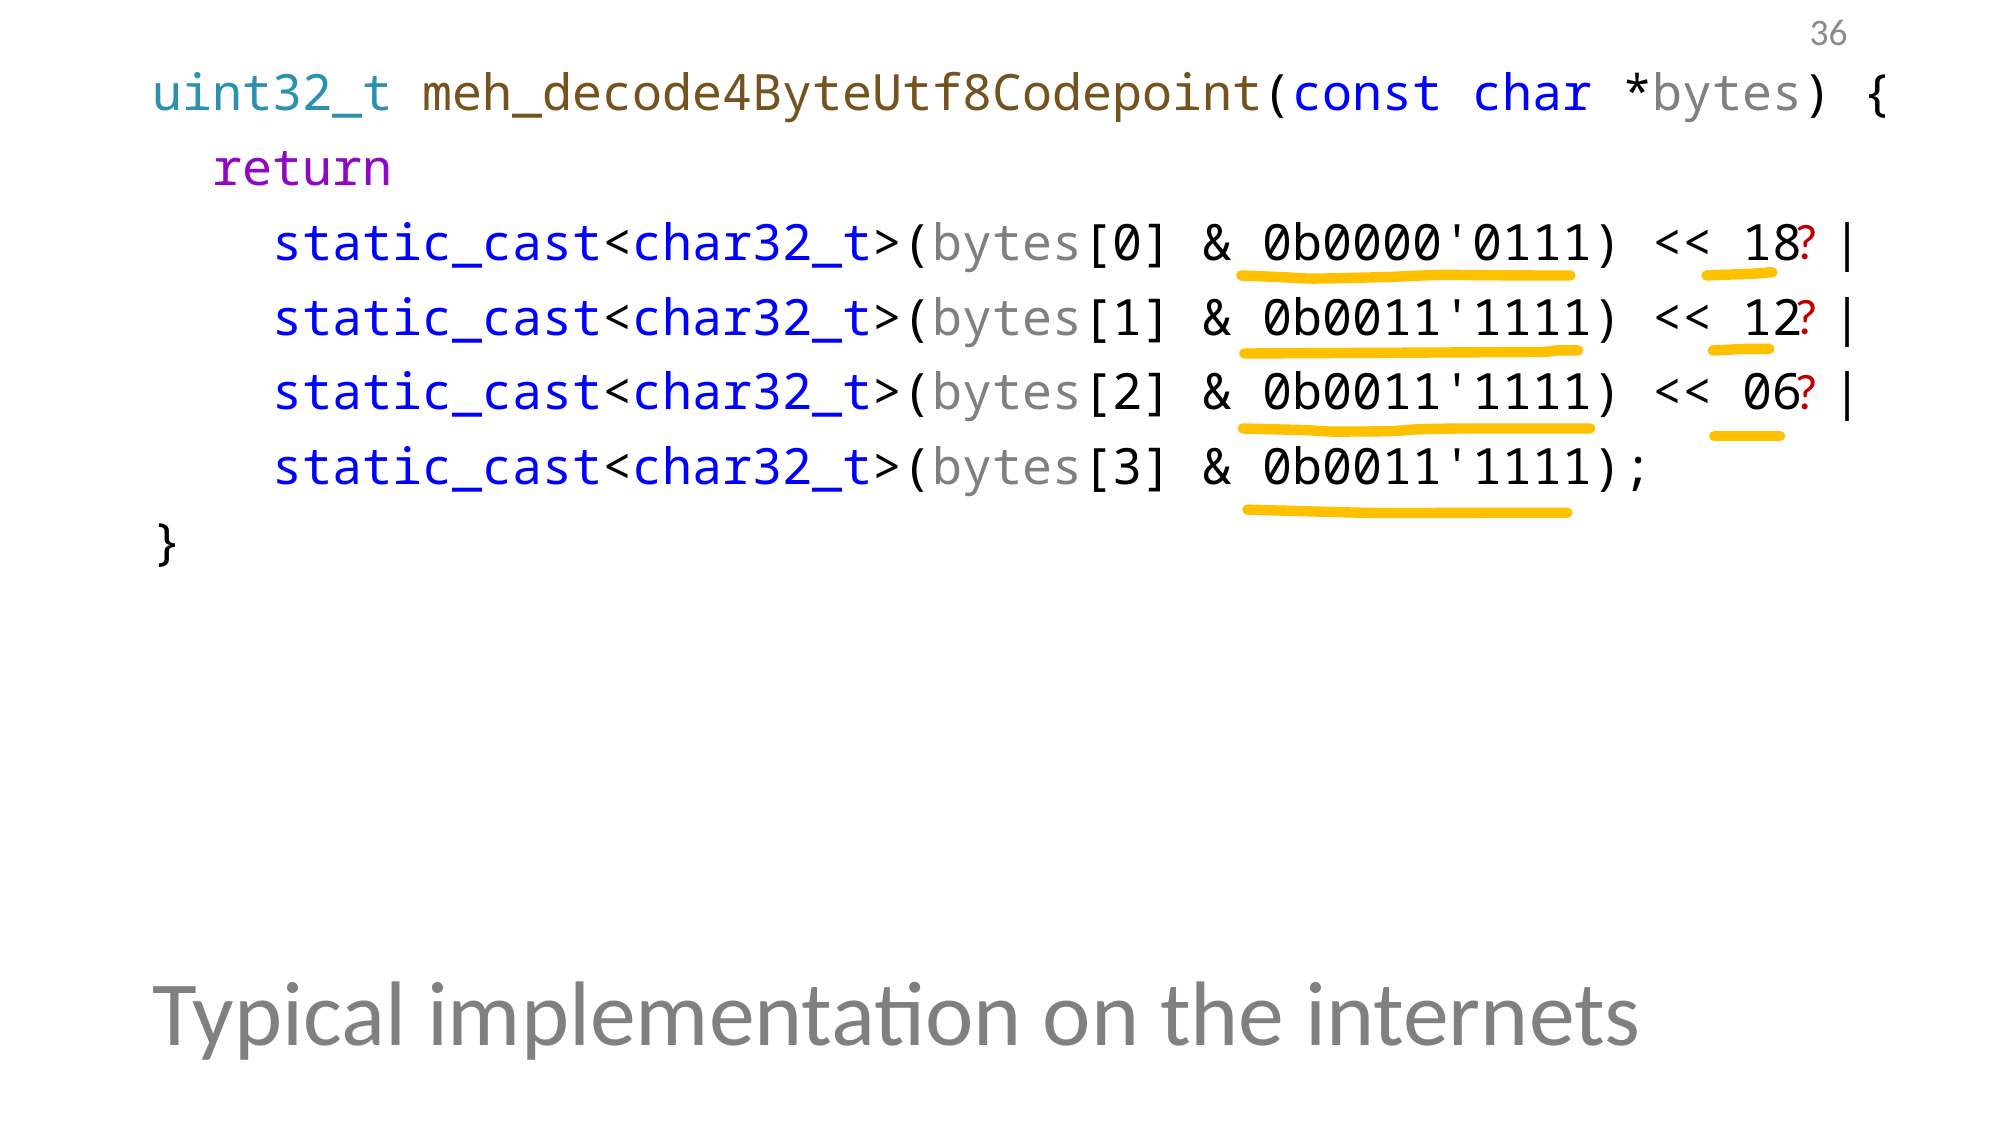

36
uint32_t meh_decode4ByteUtf8Codepoint(const char *bytes) {
  return
    static_cast<char32_t>(bytes[0] & 0b0000'0111) << 18 |
    static_cast<char32_t>(bytes[1] & 0b0011'1111) << 12 |
    static_cast<char32_t>(bytes[2] & 0b0011'1111) << 06 |
    static_cast<char32_t>(bytes[3] & 0b0011'1111);
}
?

?

?

# Typical implementation on the internets